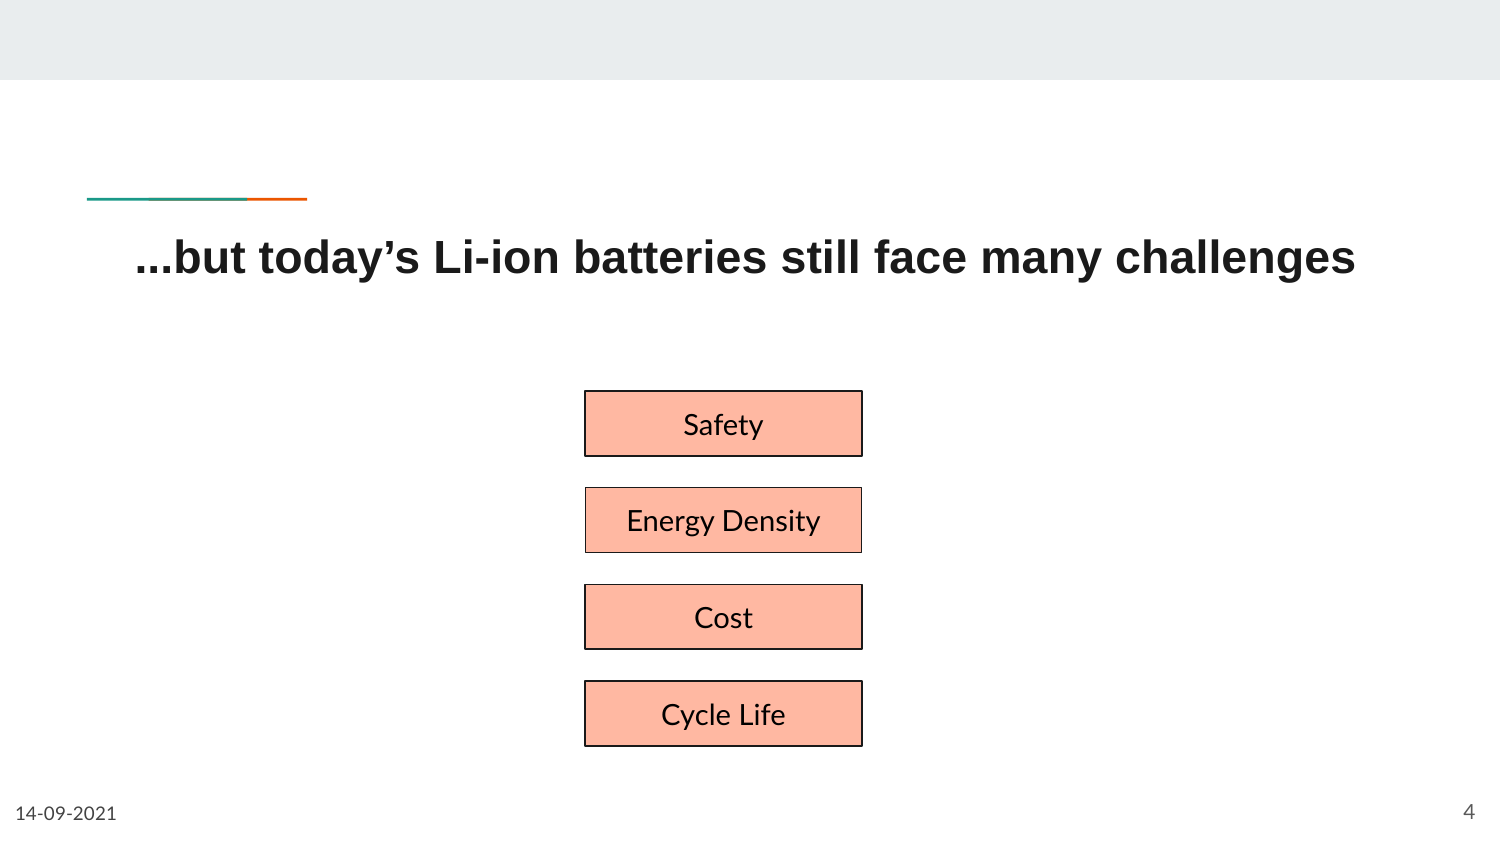

# ...but today’s Li-ion batteries still face many challenges
Safety
Energy Density
Cost
Cycle Life
4
14-09-2021